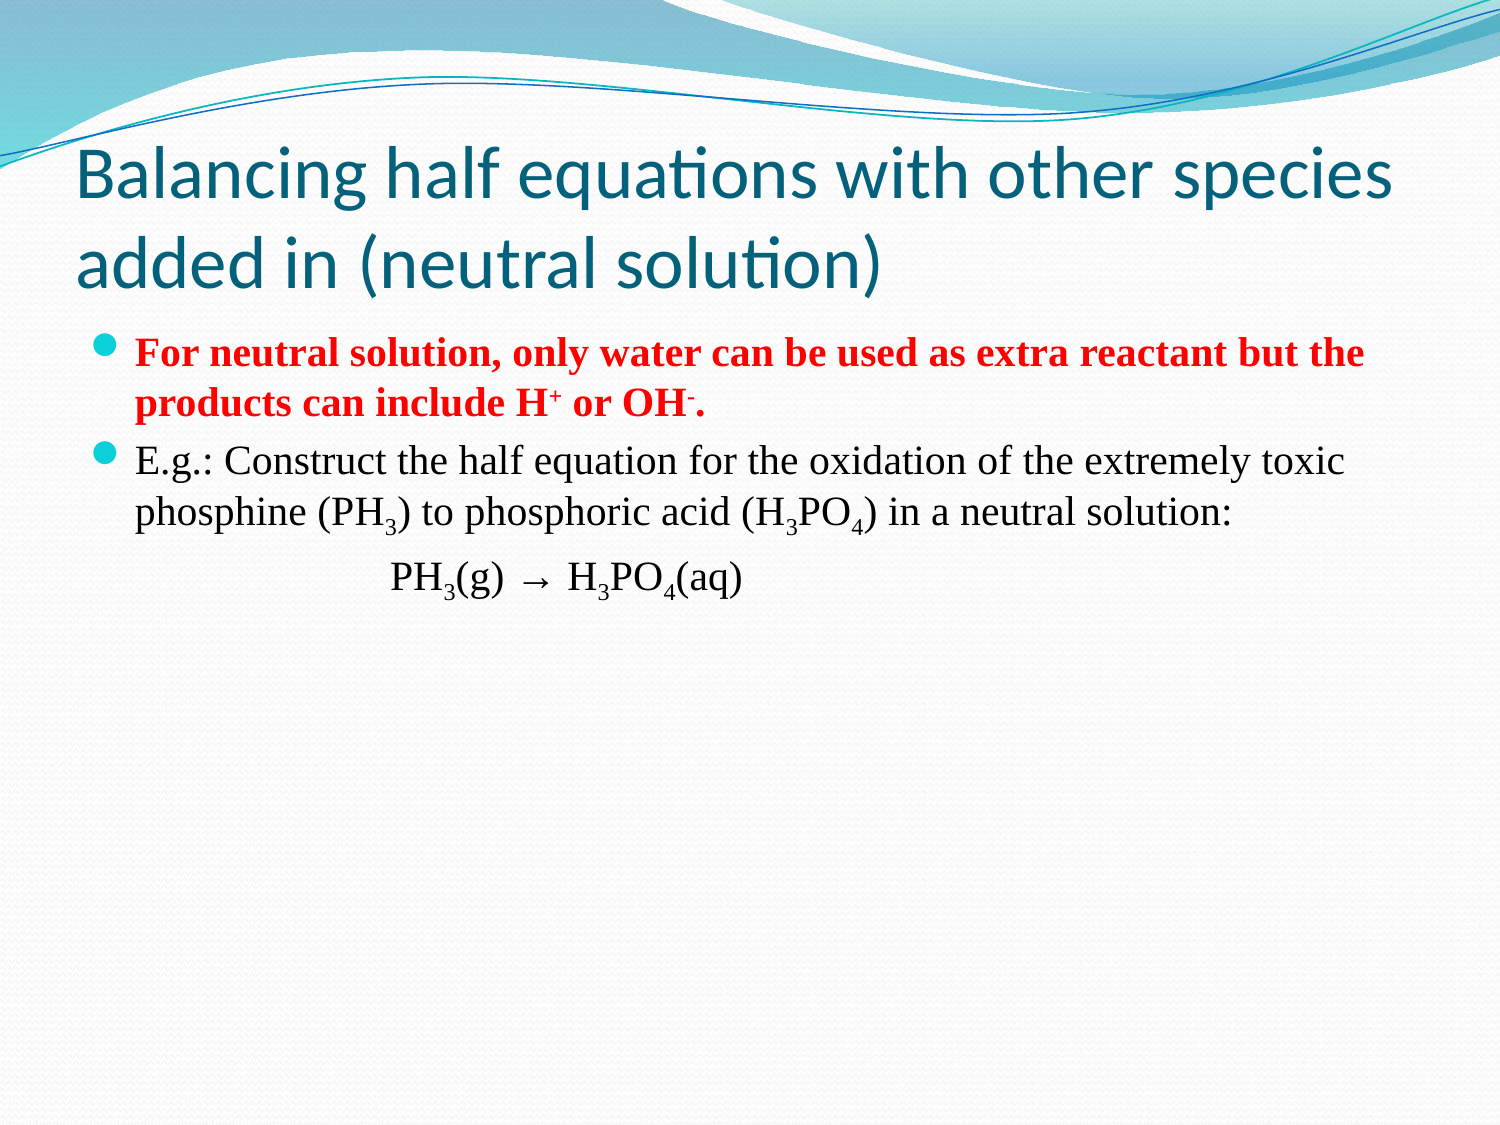

# Balancing half equations with other species added in (neutral solution)
For neutral solution, only water can be used as extra reactant but the products can include H+ or OH-.
E.g.: Construct the half equation for the oxidation of the extremely toxic phosphine (PH3) to phosphoric acid (H3PO4) in a neutral solution:
		PH3(g) → H3PO4(aq)